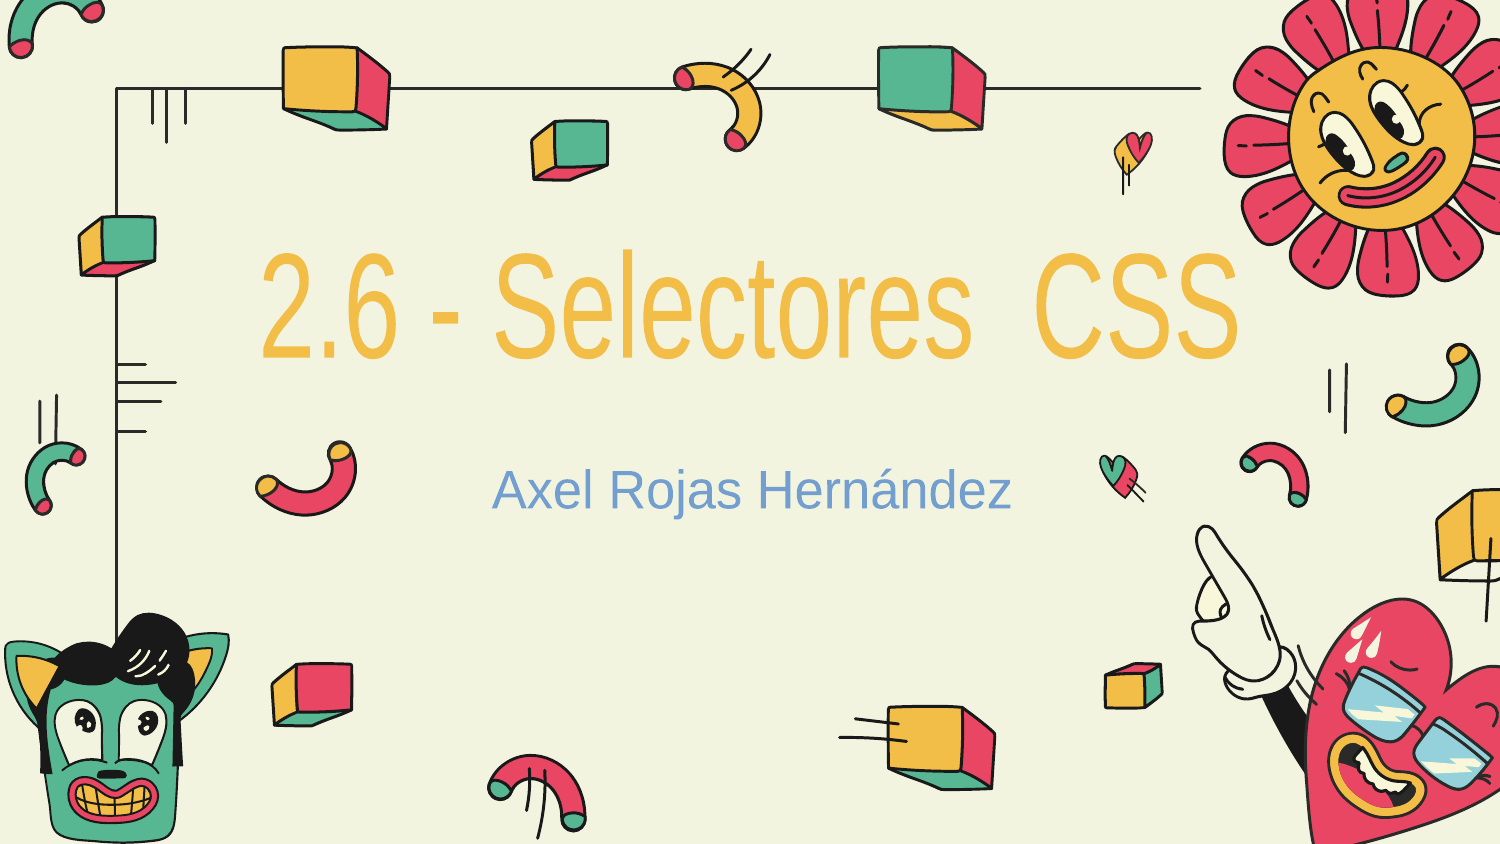

2.6 - Selectores  CSS

Axel Rojas Hernández